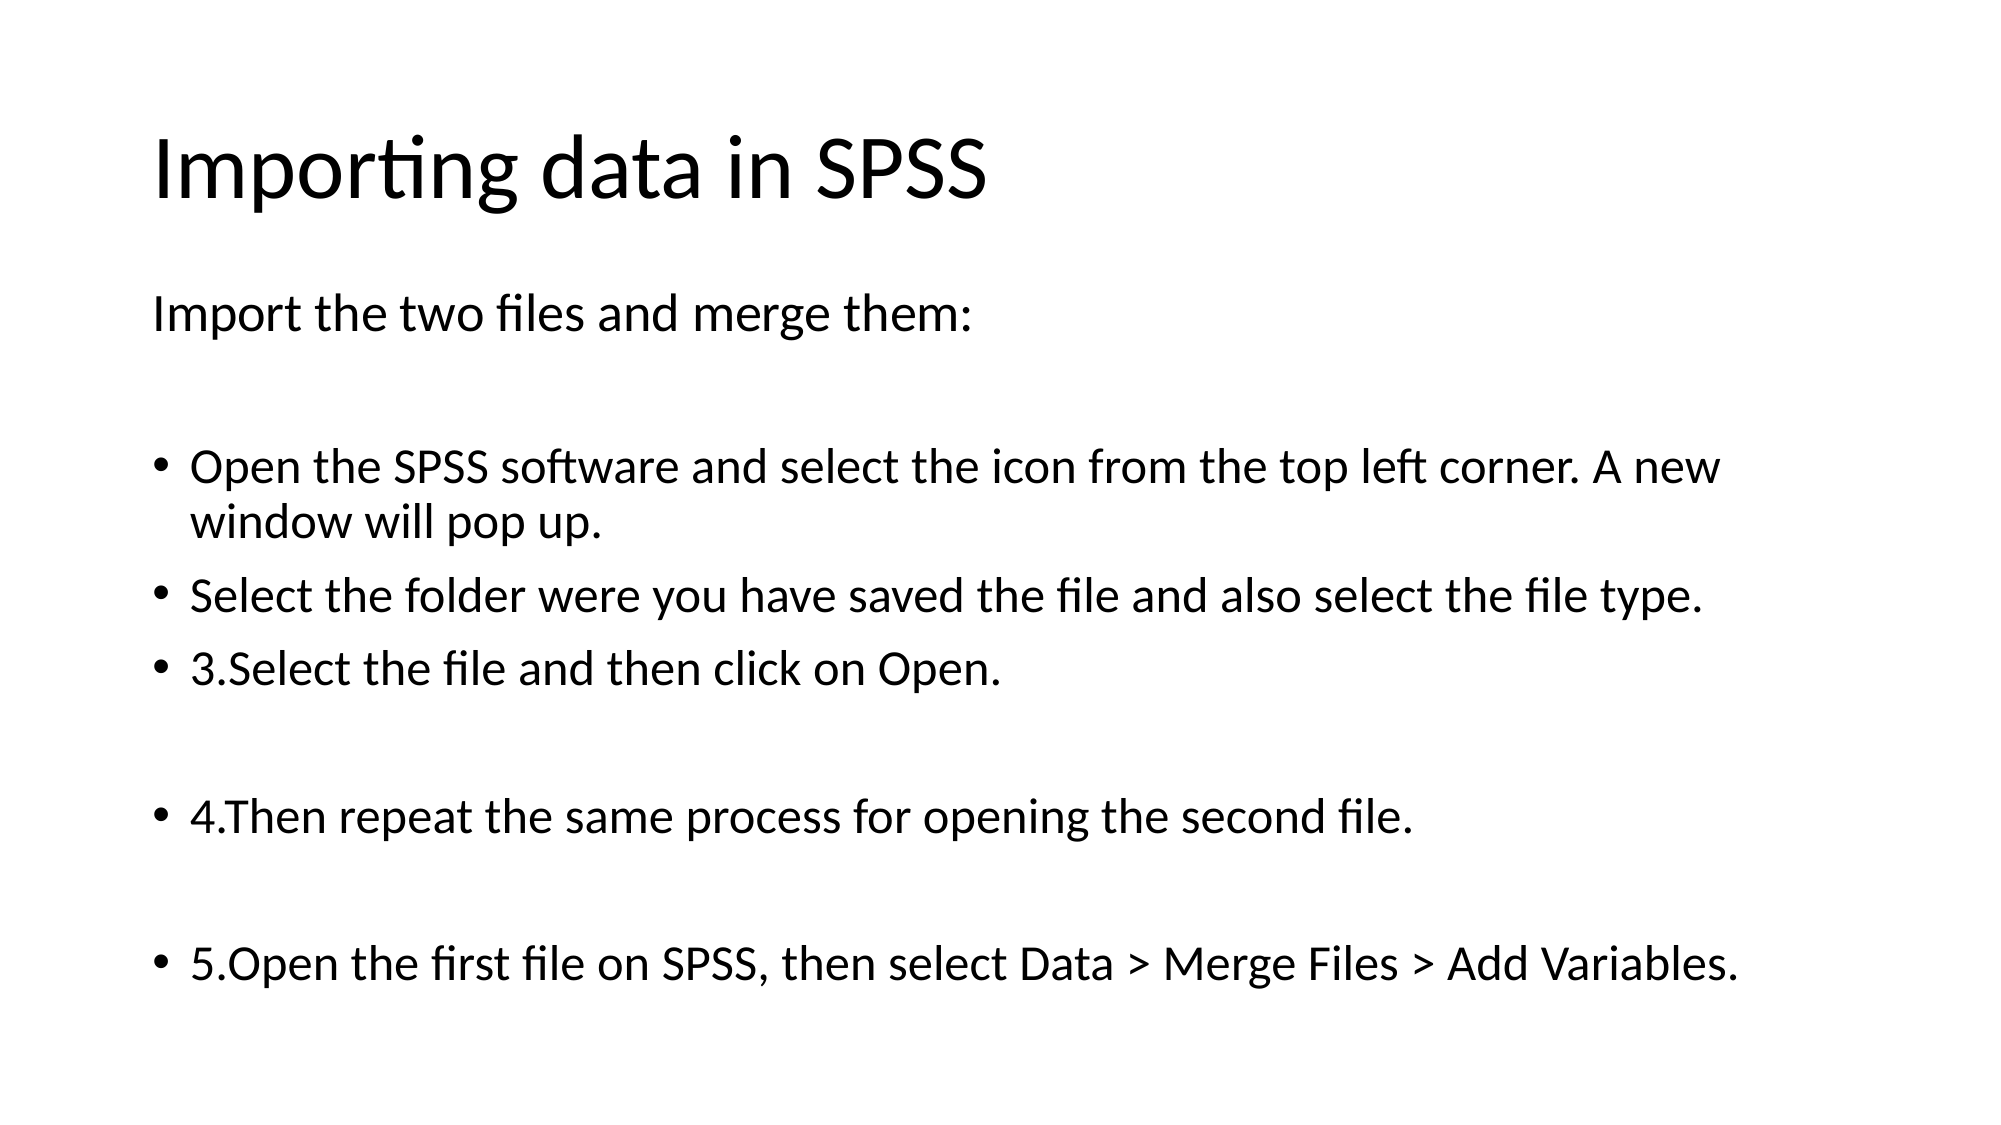

# Importing data in SPSS
Import the two files and merge them:

Open the SPSS software and select the icon from the top left corner. A new window will pop up.
Select the folder were you have saved the file and also select the file type.
3.Select the file and then click on Open.

4.Then repeat the same process for opening the second file.

5.Open the first file on SPSS, then select Data > Merge Files > Add Variables.